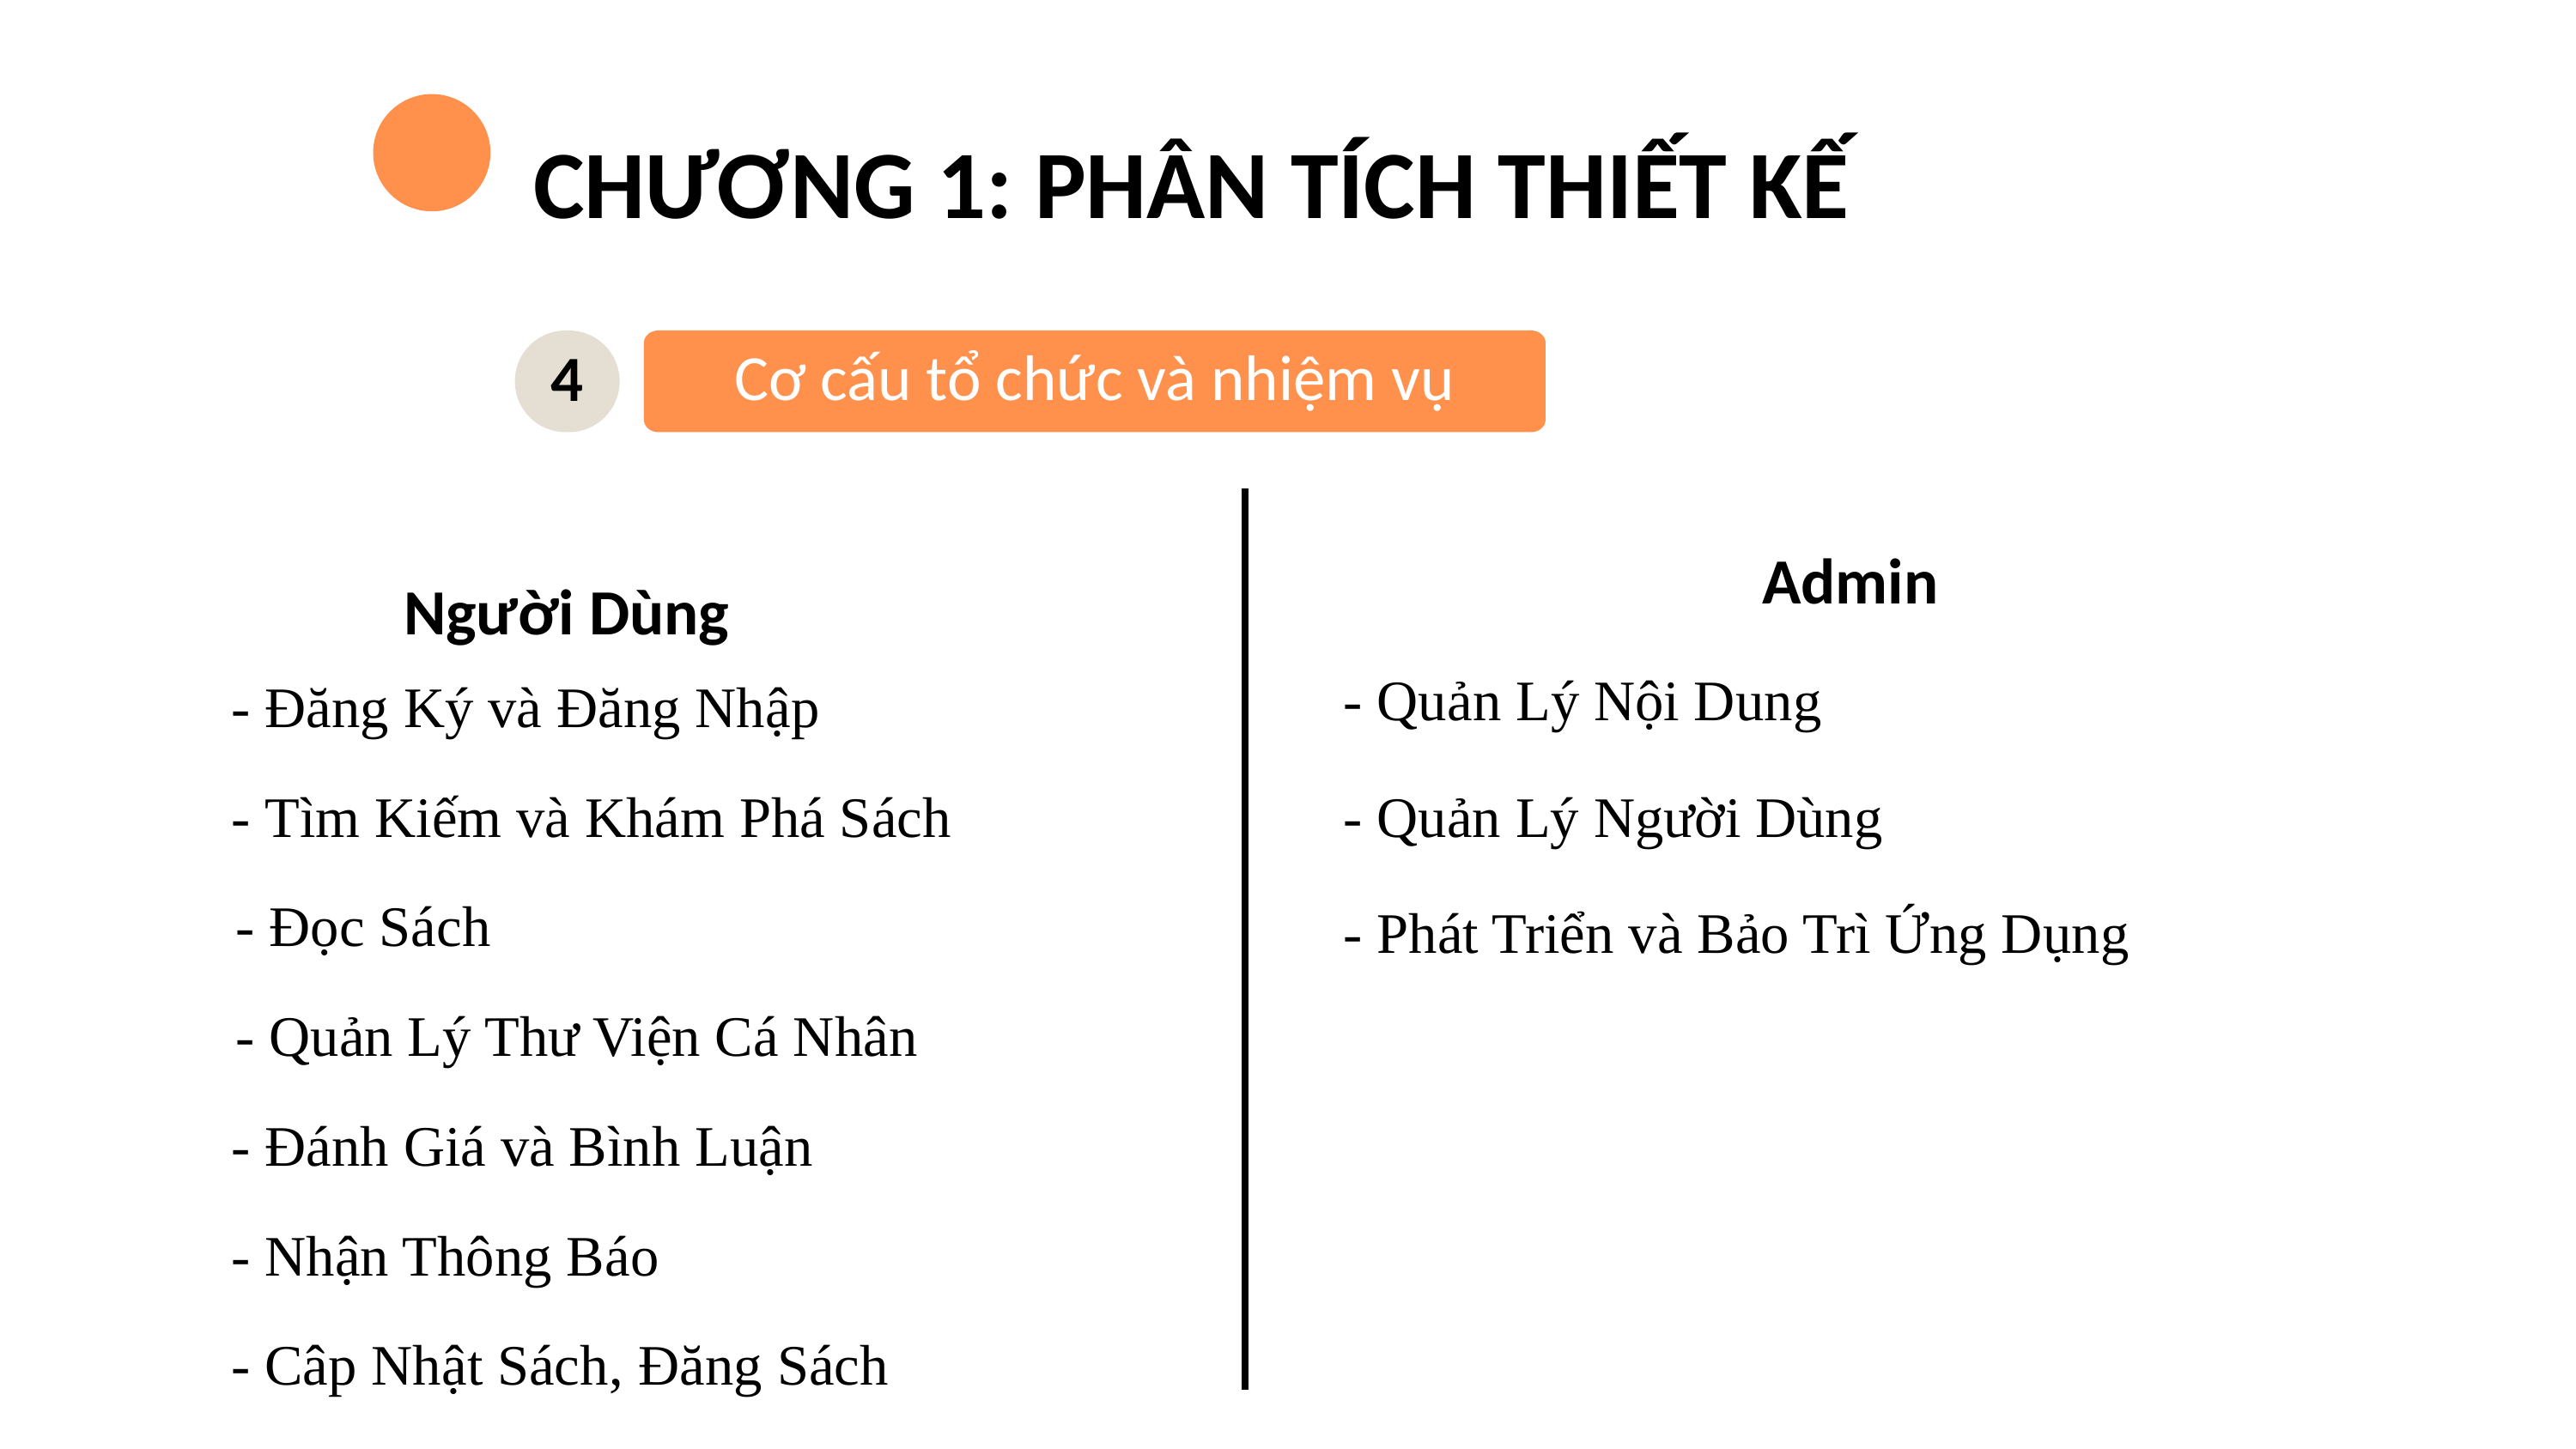

CHƯƠNG 1: PHÂN TÍCH THIẾT KẾ

4

Cơ cấu tổ chức và nhiệm vụ
Người Dùng
Admin
- Quản Lý Nội Dung
- Đăng Ký và Đăng Nhập
- Tìm Kiếm và Khám Phá Sách
- Quản Lý Người Dùng
- Đọc Sách
- Phát Triển và Bảo Trì Ứng Dụng
- Quản Lý Thư Viện Cá Nhân
- Đánh Giá và Bình Luận
- Nhận Thông Báo
- Câp Nhật Sách, Đăng Sách